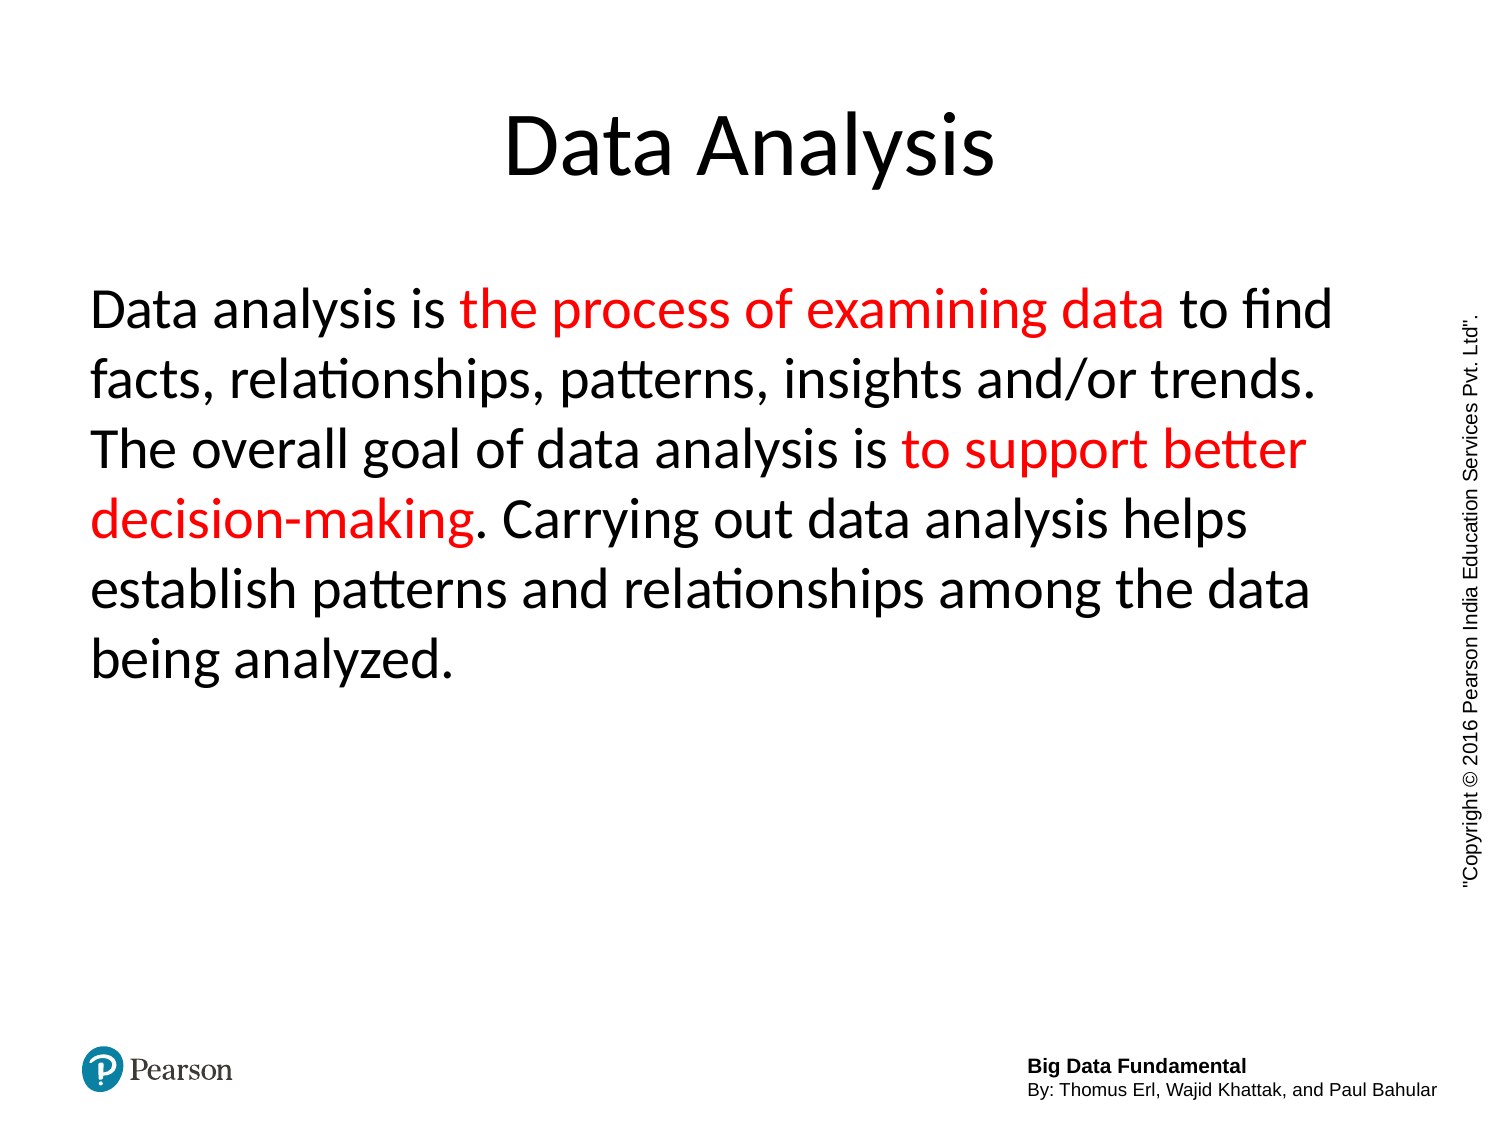

# Data Analysis
Data analysis is the process of examining data to find facts, relationships, patterns, insights and/or trends. The overall goal of data analysis is to support better decision-making. Carrying out data analysis helps establish patterns and relationships among the data being analyzed.